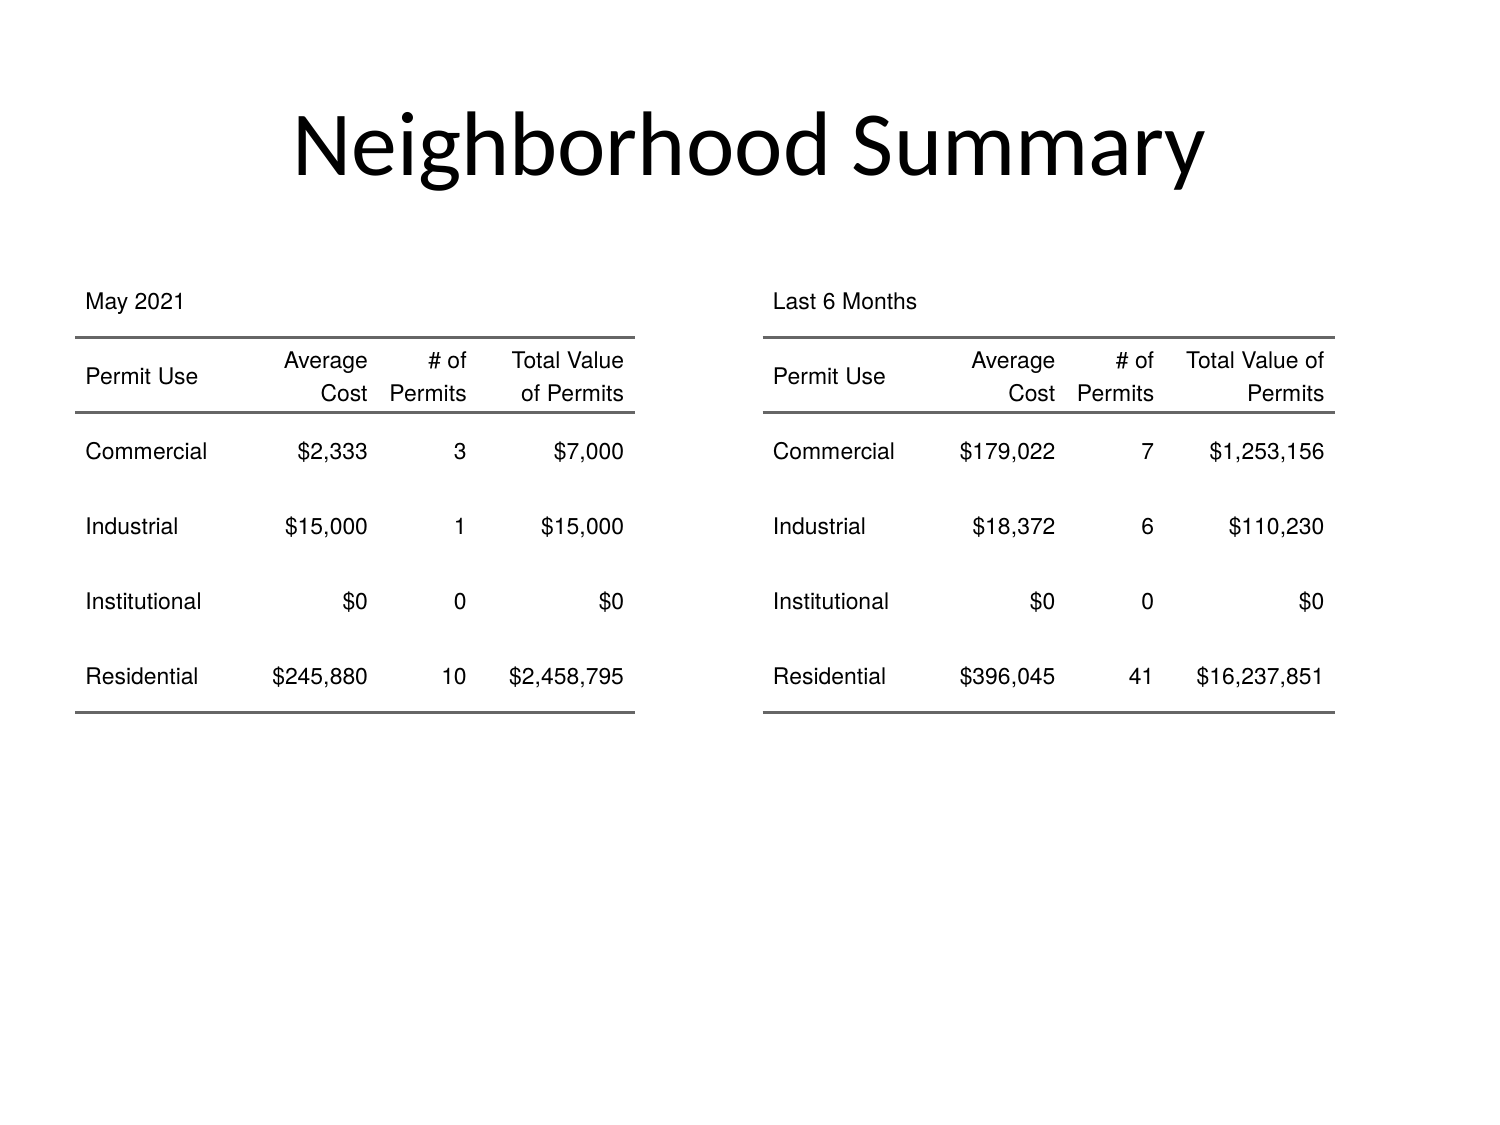

# Neighborhood Summary
| May 2021 | May 2021 | May 2021 | May 2021 |
| --- | --- | --- | --- |
| Permit Use | Average Cost | # of Permits | Total Value of Permits |
| Commercial | $2,333 | 3 | $7,000 |
| Industrial | $15,000 | 1 | $15,000 |
| Institutional | $0 | 0 | $0 |
| Residential | $245,880 | 10 | $2,458,795 |
| Last 6 Months | Last 6 Months | Last 6 Months | Last 6 Months |
| --- | --- | --- | --- |
| Permit Use | Average Cost | # of Permits | Total Value of Permits |
| Commercial | $179,022 | 7 | $1,253,156 |
| Industrial | $18,372 | 6 | $110,230 |
| Institutional | $0 | 0 | $0 |
| Residential | $396,045 | 41 | $16,237,851 |